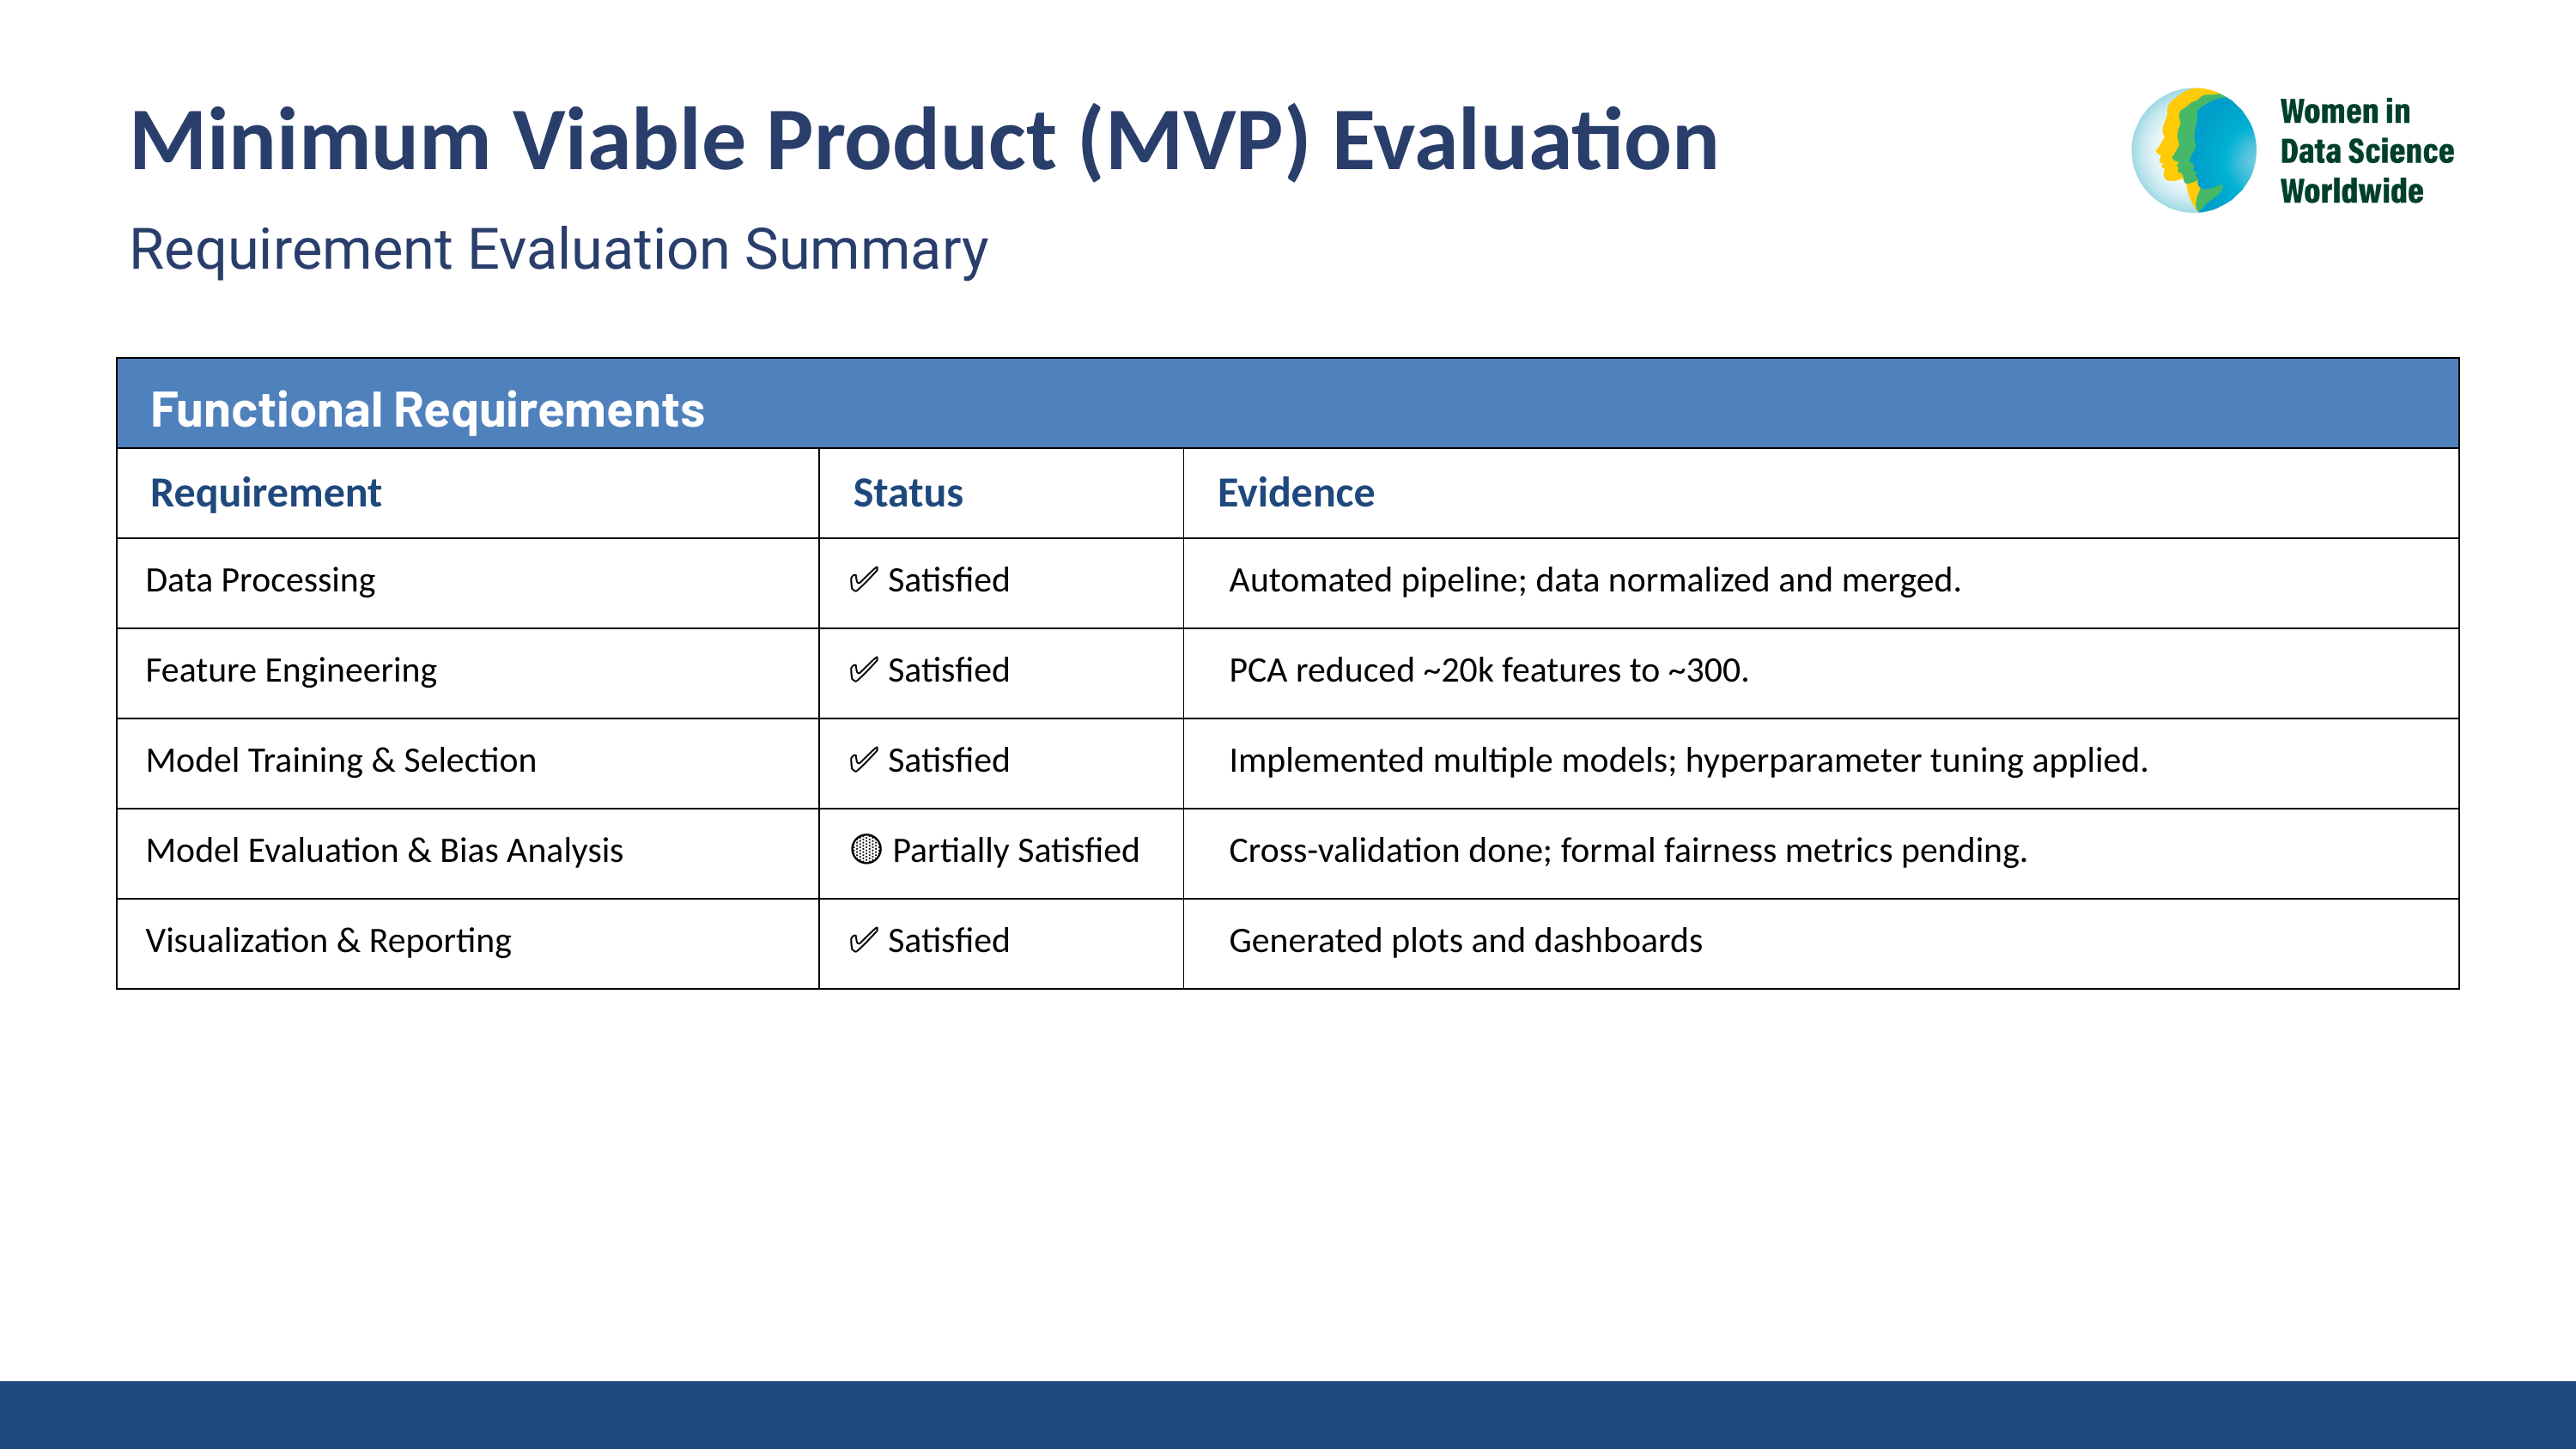

Minimum Viable Product (MVP) Evaluation

Requirement Evaluation Summary
| Functional Requirements |  |  |
| --- | --- | --- |
| Requirement | Status | Evidence |
| Data Processing | ✅ Satisfied | Automated pipeline; data normalized and merged. |
| Feature Engineering | ✅ Satisfied | PCA reduced ~20k features to ~300. |
| Model Training & Selection | ✅ Satisfied | Implemented multiple models; hyperparameter tuning applied. |
| Model Evaluation & Bias Analysis | 🟡 Partially Satisfied | Cross-validation done; formal fairness metrics pending. |
| Visualization & Reporting | ✅ Satisfied | Generated plots and dashboards |